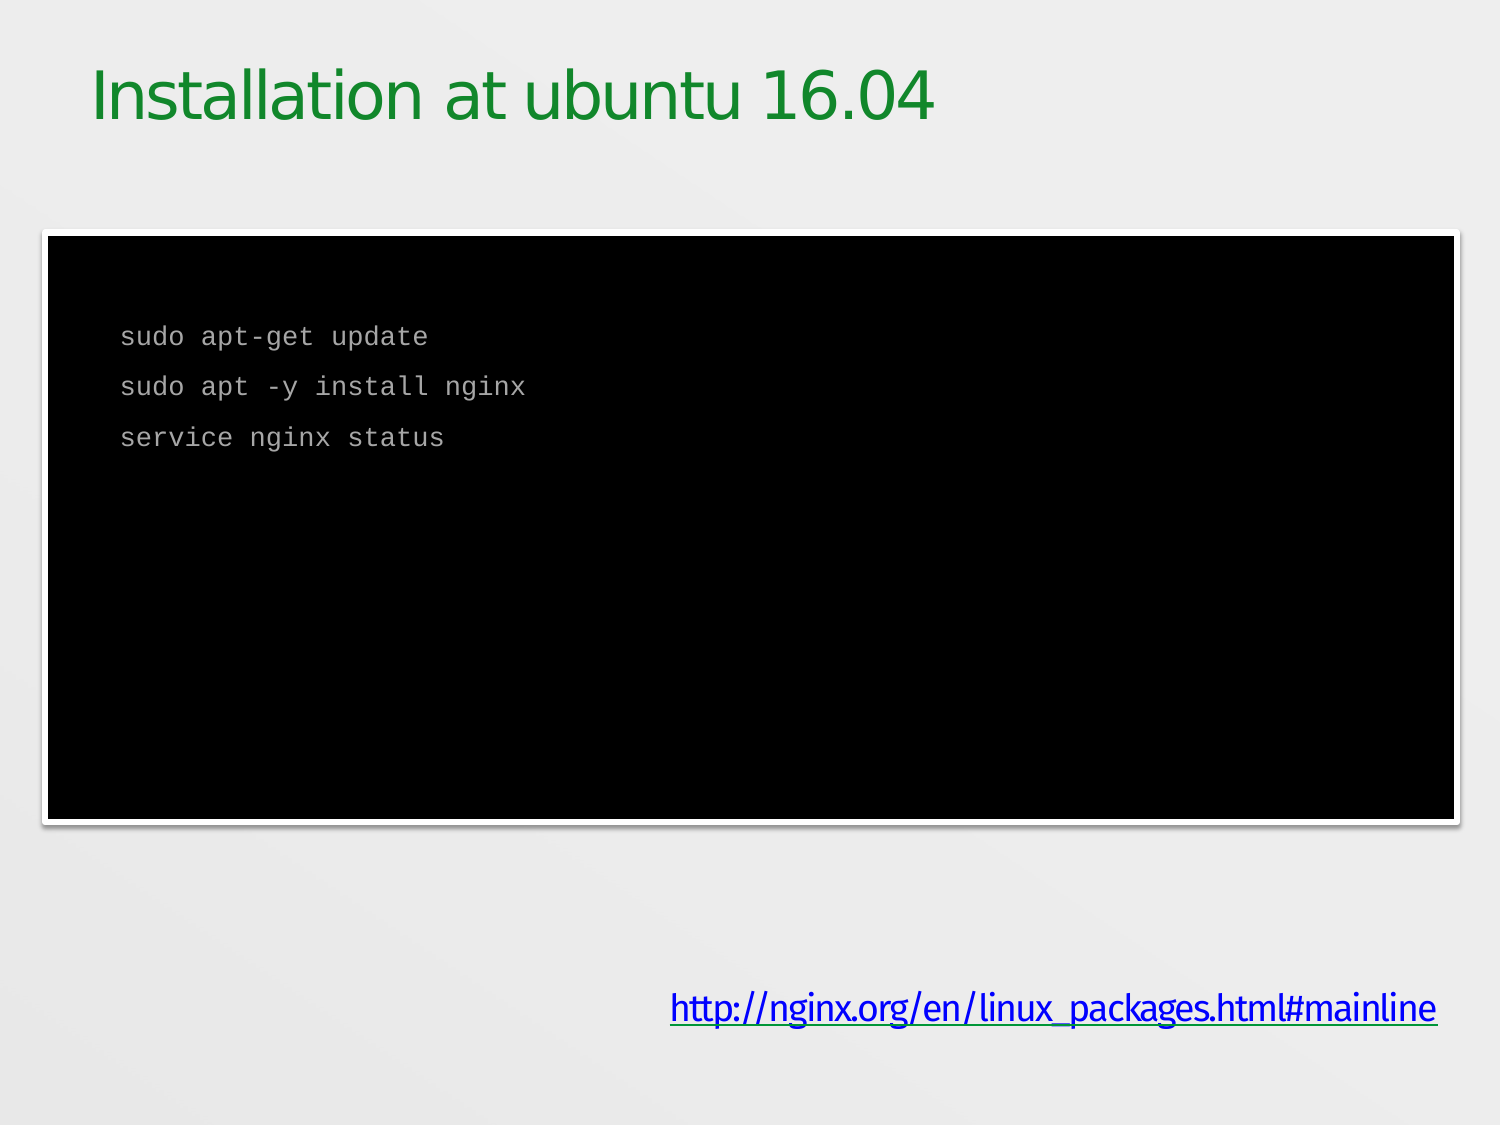

# Installation at ubuntu 16.04

sudo apt-get update
sudo apt -y install nginx
service nginx status

http://nginx.org/en/linux_packages.html#mainline